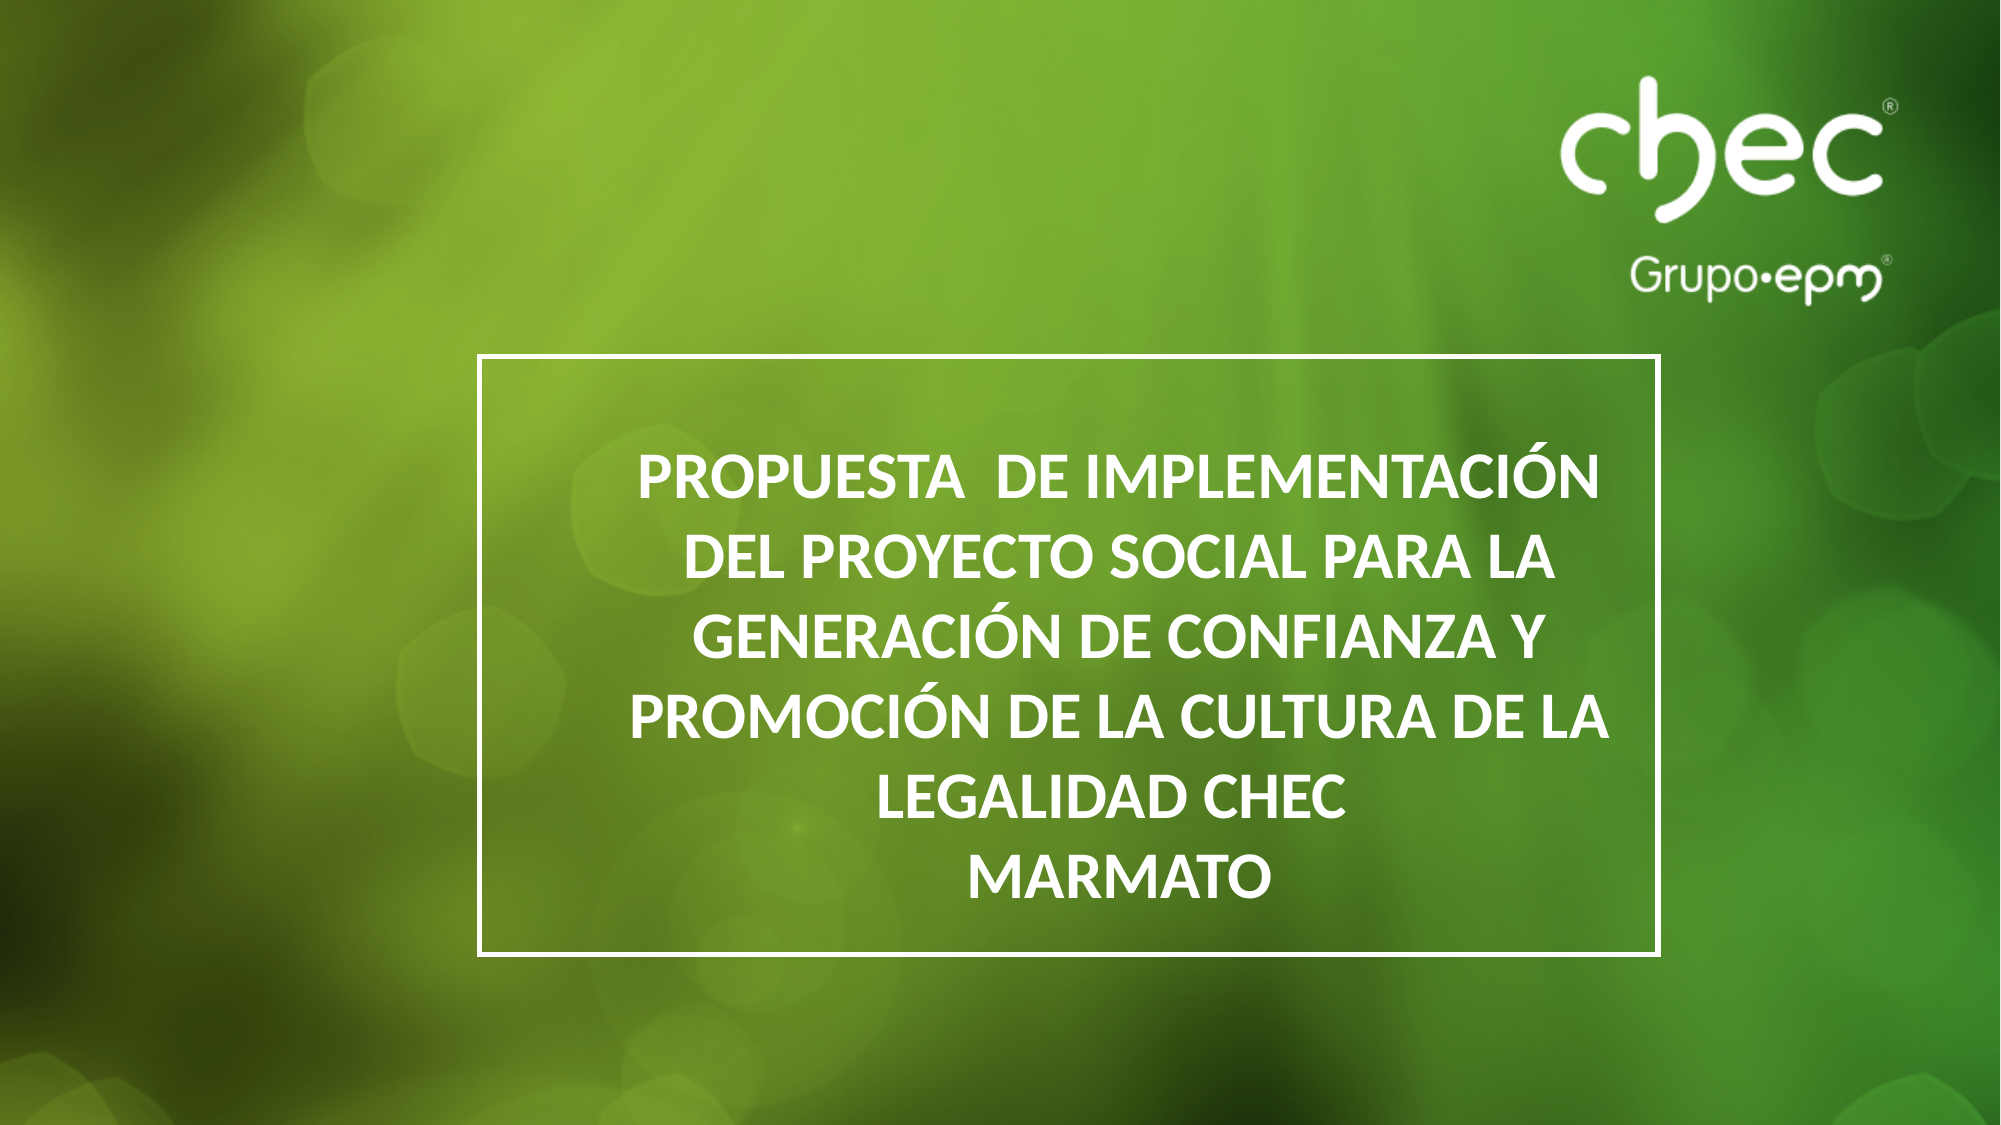

PROPUESTA  DE IMPLEMENTACIÓN DEL PROYECTO SOCIAL PARA LA GENERACIÓN DE CONFIANZA Y PROMOCIÓN DE LA CULTURA DE LA LEGALIDAD CHEC
MARMATO